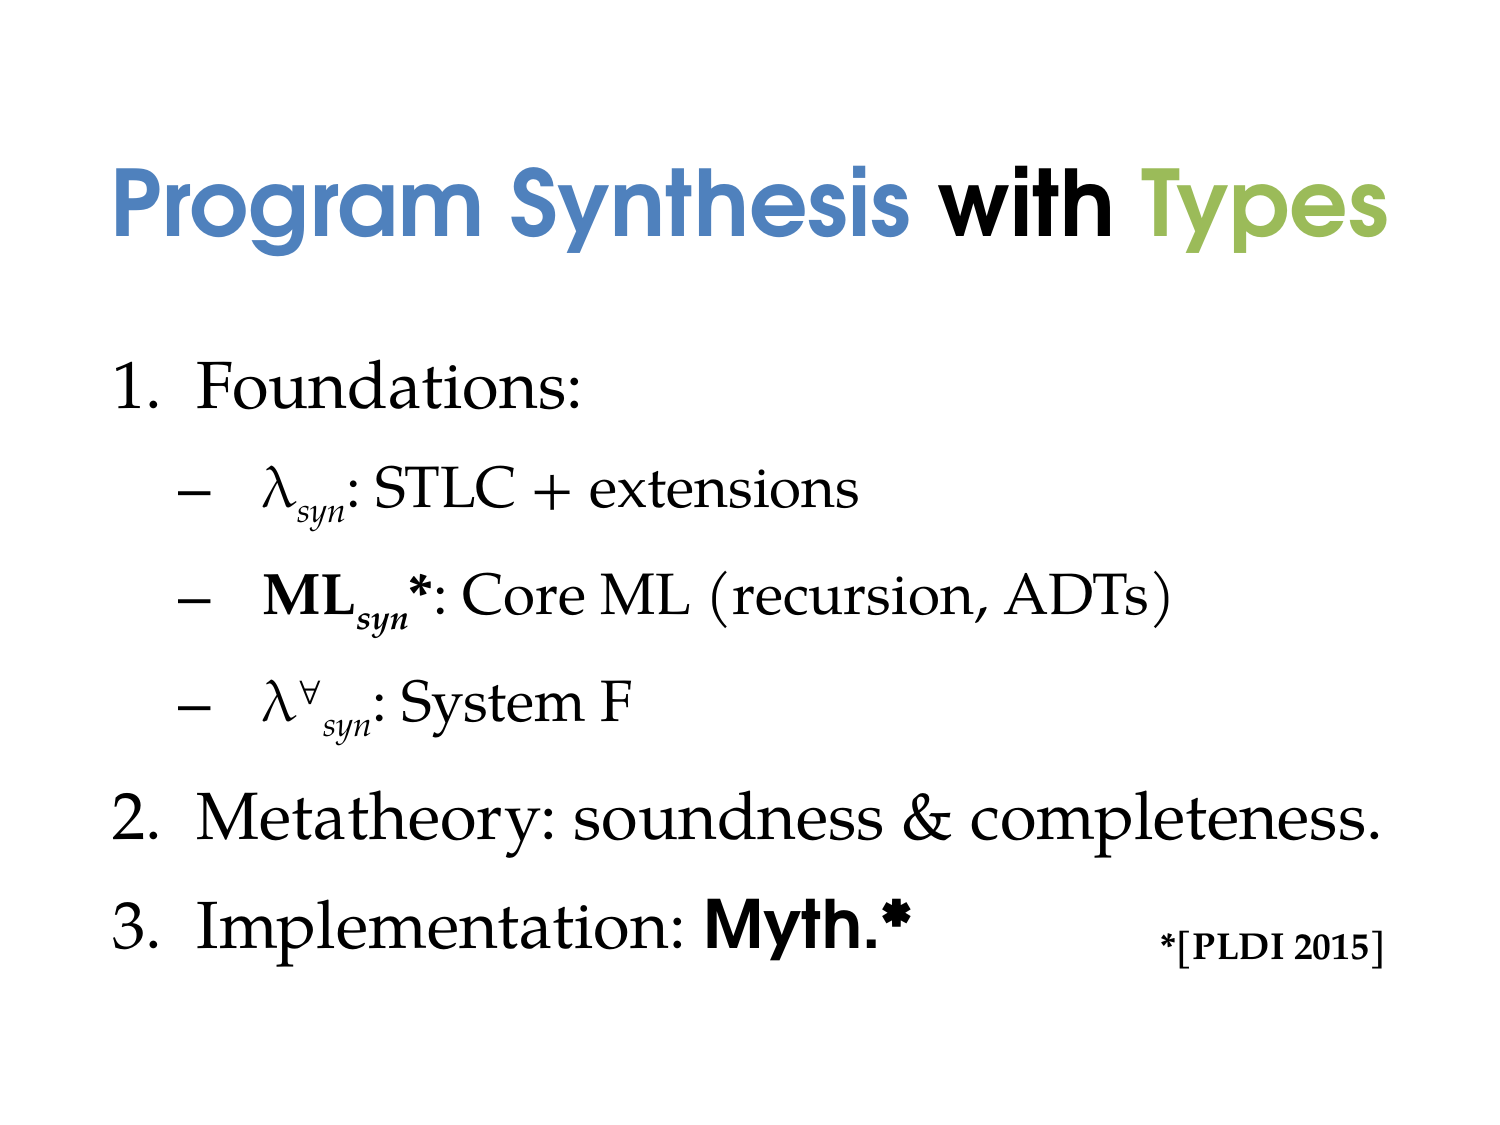

Program Synthesis with Types
Foundations:
λsyn: STLC + extensions
MLsyn*: Core ML (recursion, ADTs)
λ∀syn: System F
Metatheory: soundness & completeness.
Implementation: Myth.*
*[PLDI 2015]